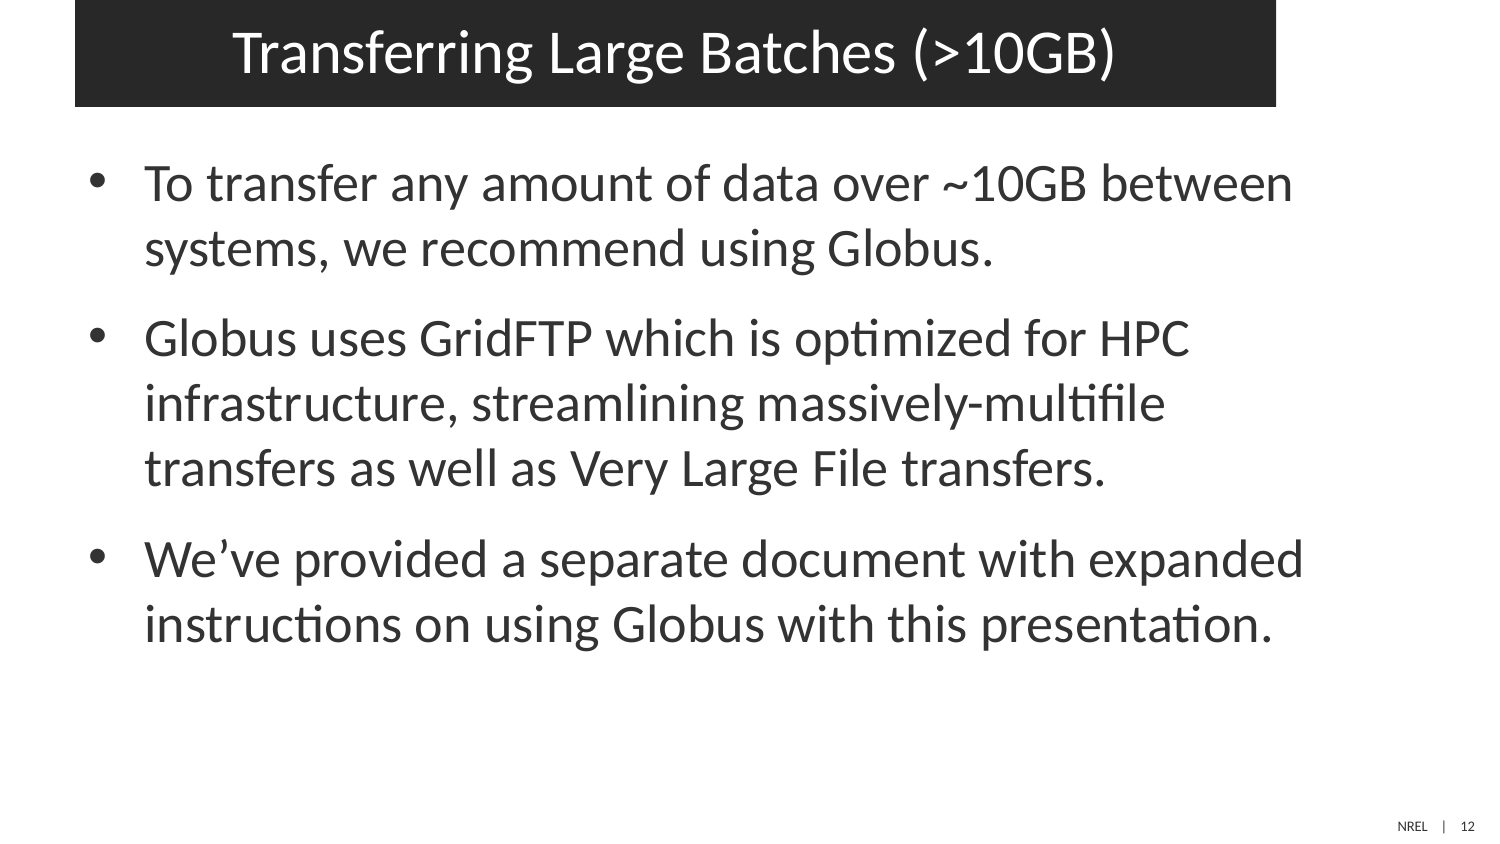

# Transferring Large Batches (>10GB)
To transfer any amount of data over ~10GB between systems, we recommend using Globus.
Globus uses GridFTP which is optimized for HPC infrastructure, streamlining massively-multifile
transfers as well as Very Large File transfers.
We’ve provided a separate document with expanded instructions on using Globus with this presentation.